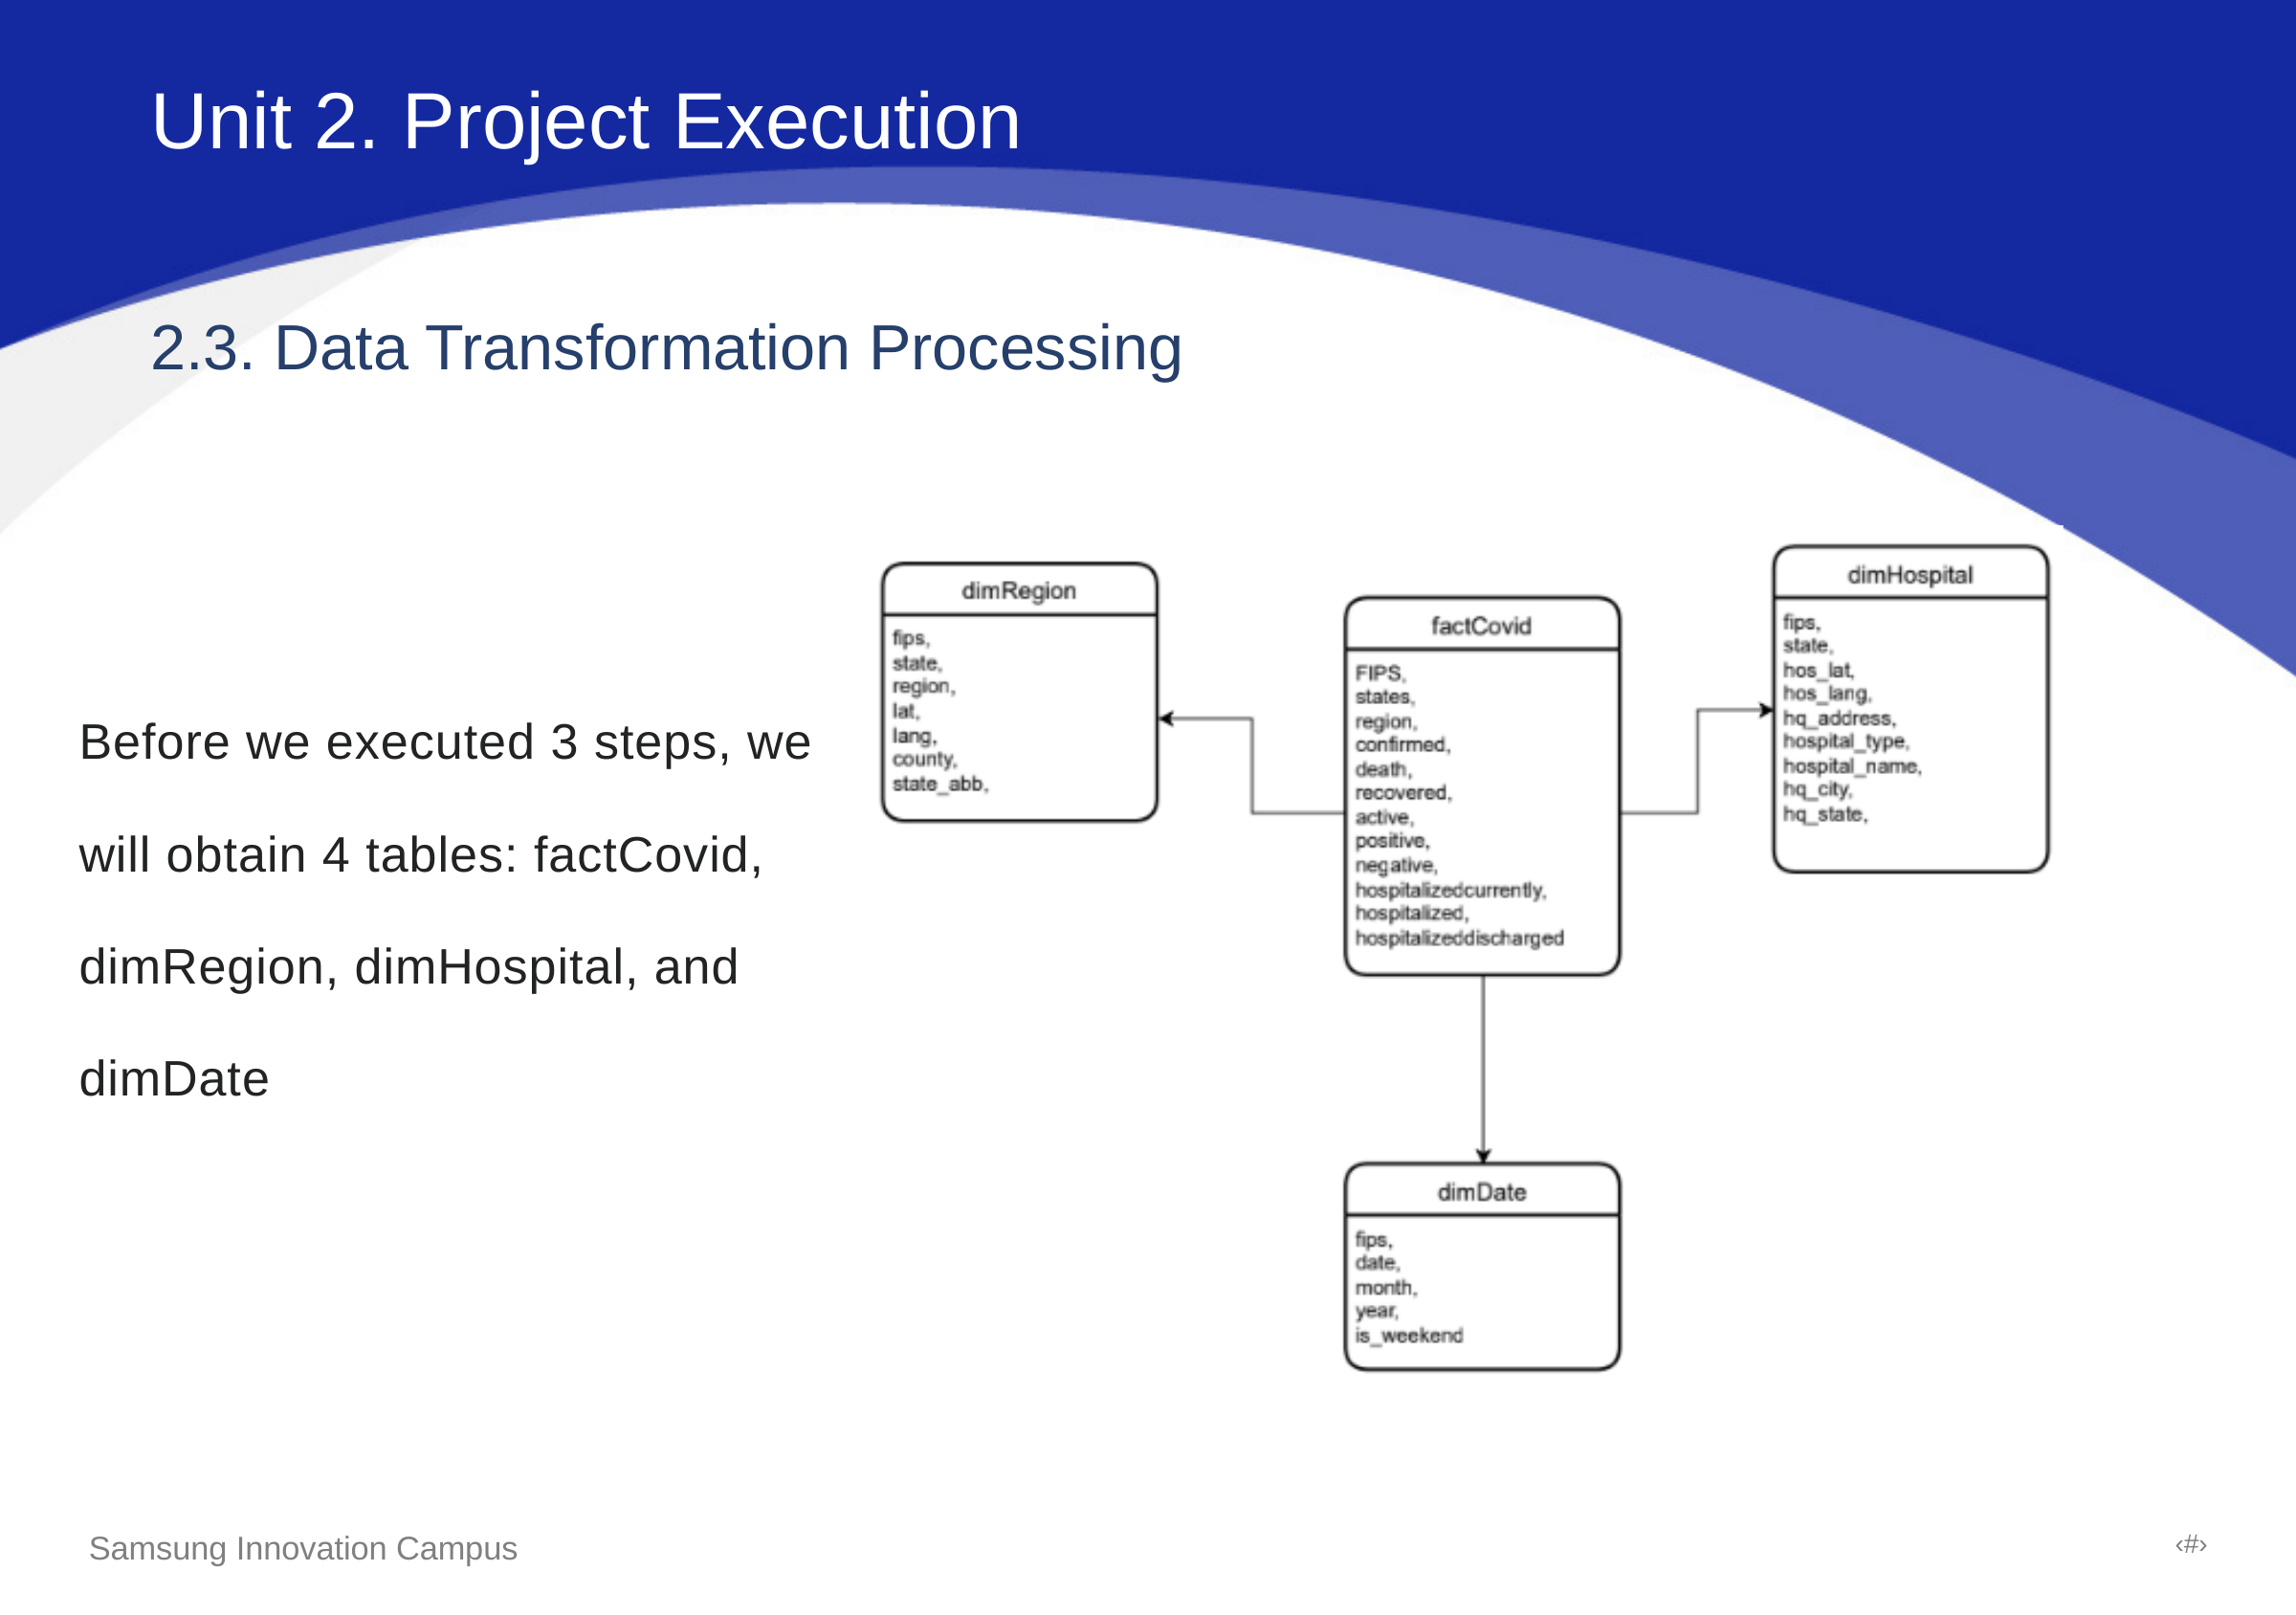

Unit 2. Project Execution
2.3. Data Transformation Processing

Before we executed 3 steps, we will obtain 4 tables: factCovid, dimRegion, dimHospital, and dimDate

‹#›
Samsung Innovation Campus